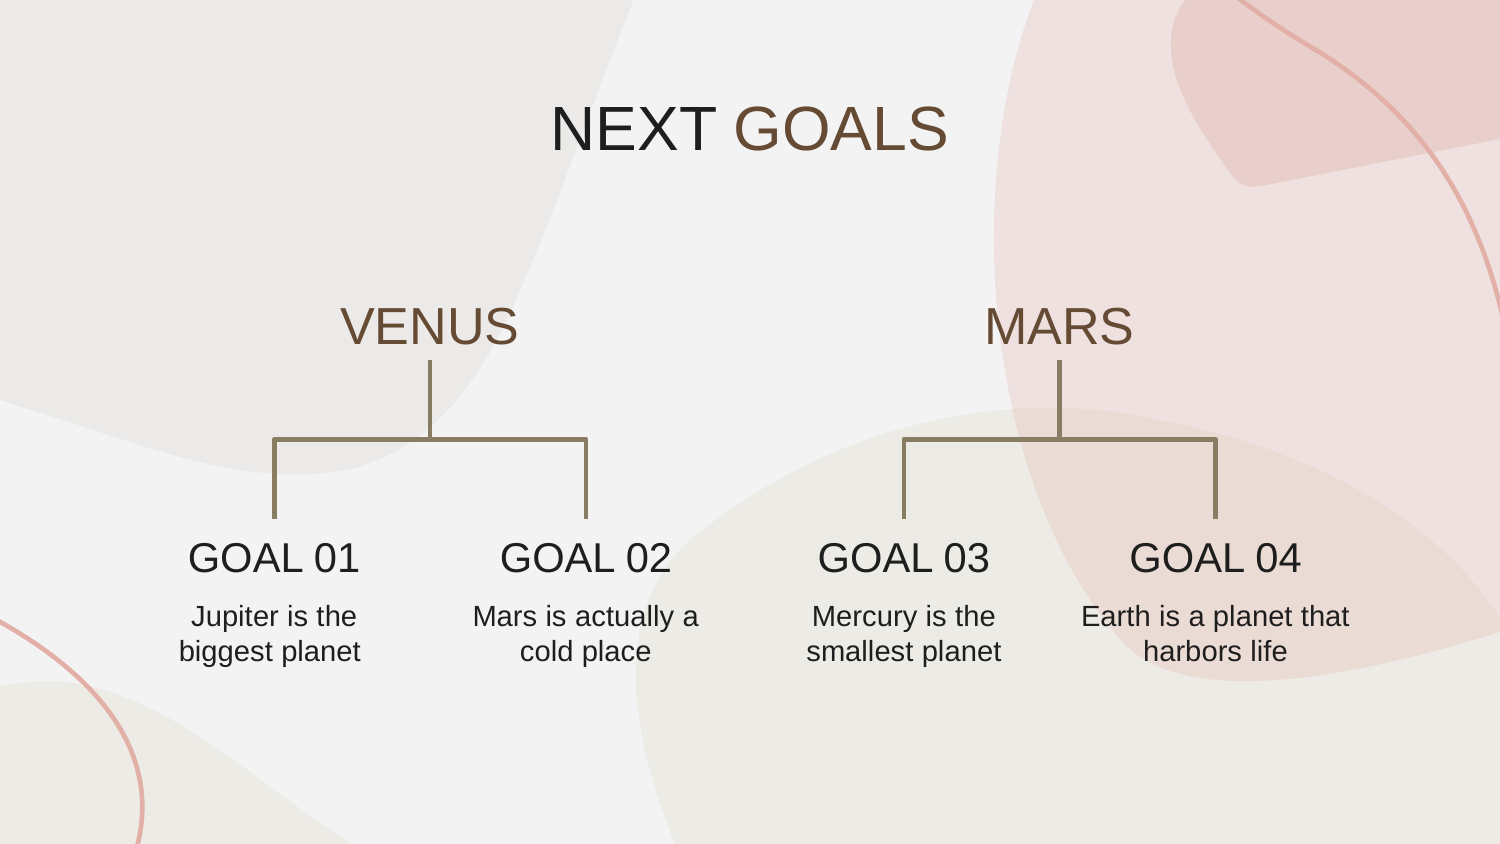

# NEXT GOALS
VENUS
MARS
GOAL 01
GOAL 02
GOAL 03
GOAL 04
Jupiter is the biggest planet
Mars is actually a cold place

Mercury is the smallest planet
Earth is a planet that harbors life